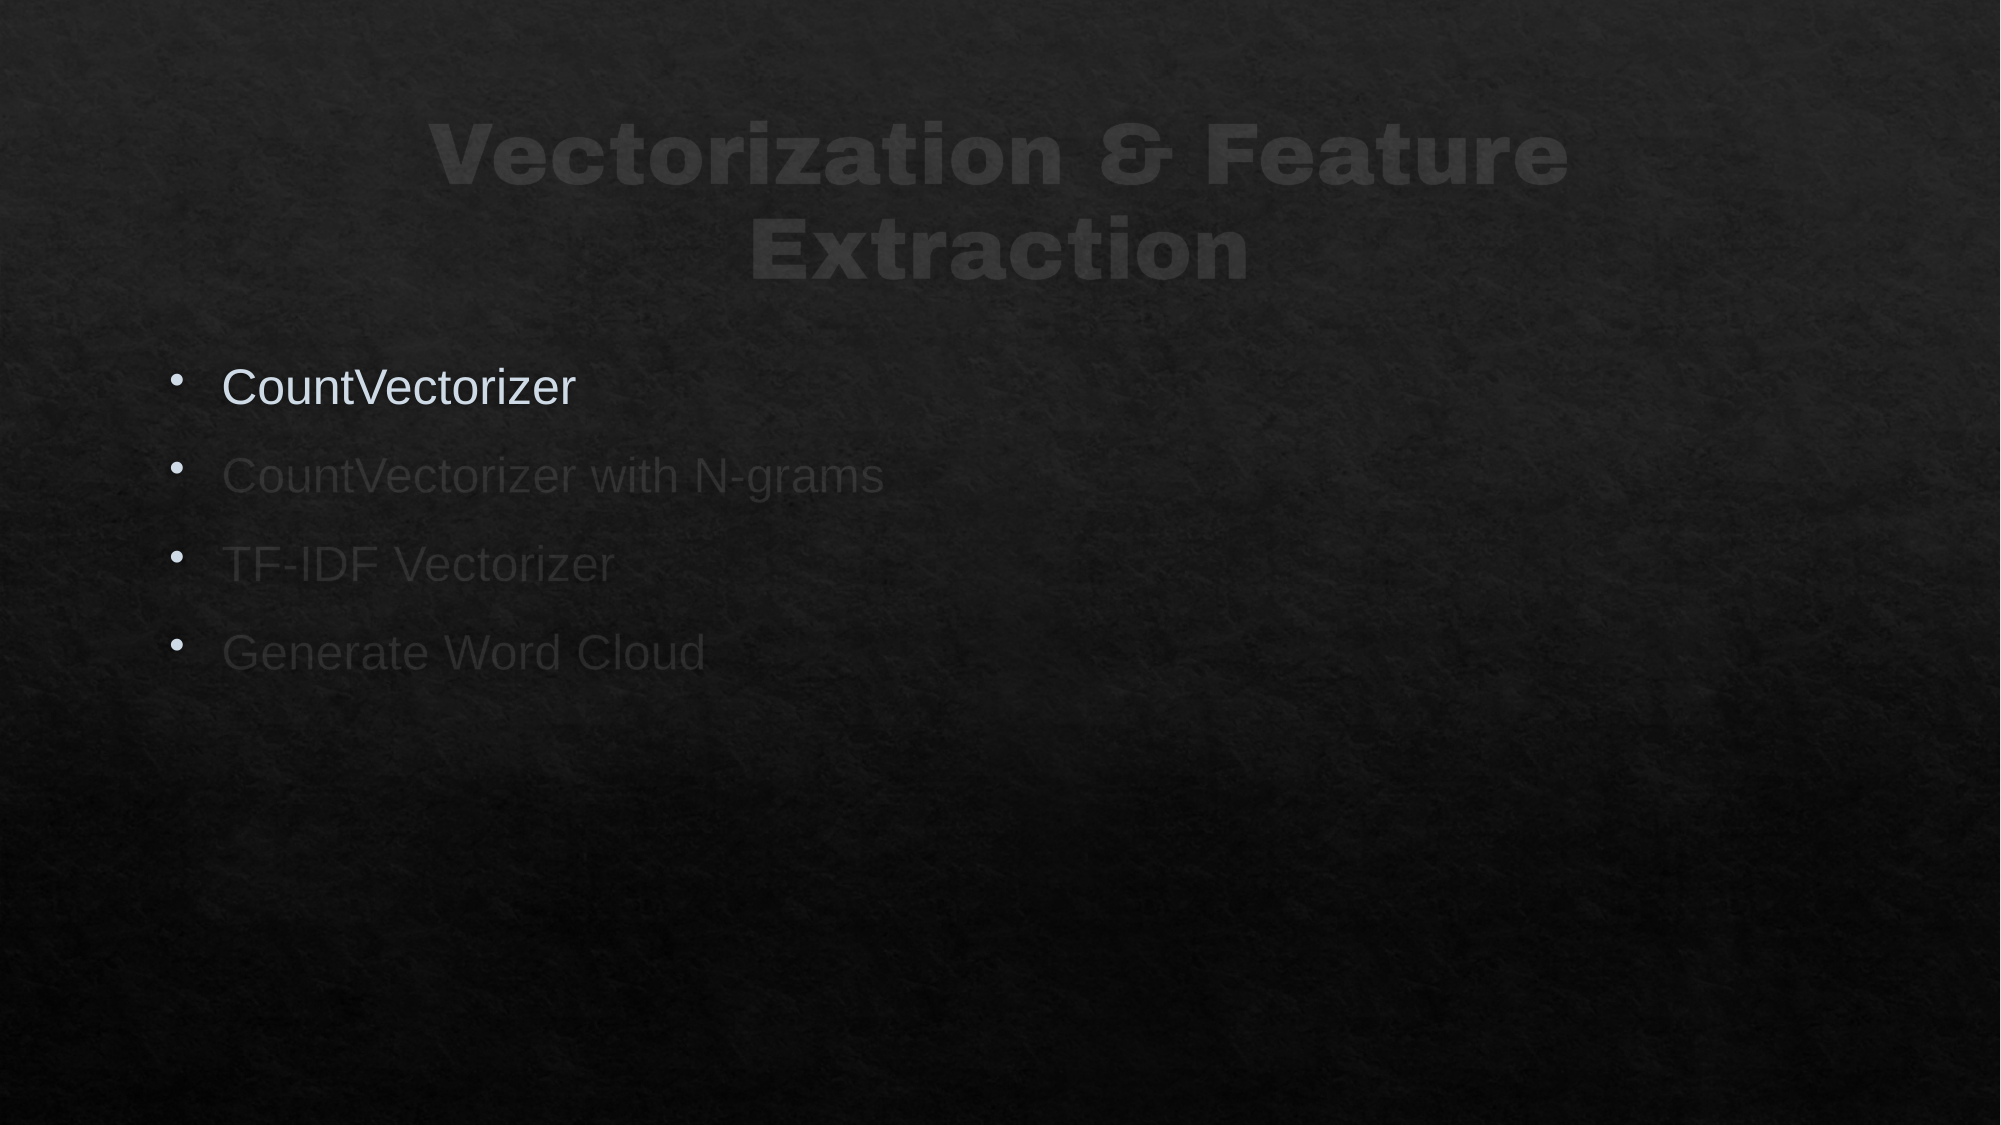

# Vectorization & Feature Extraction
CountVectorizer
CountVectorizer with N-grams
TF-IDF Vectorizer
Generate Word Cloud